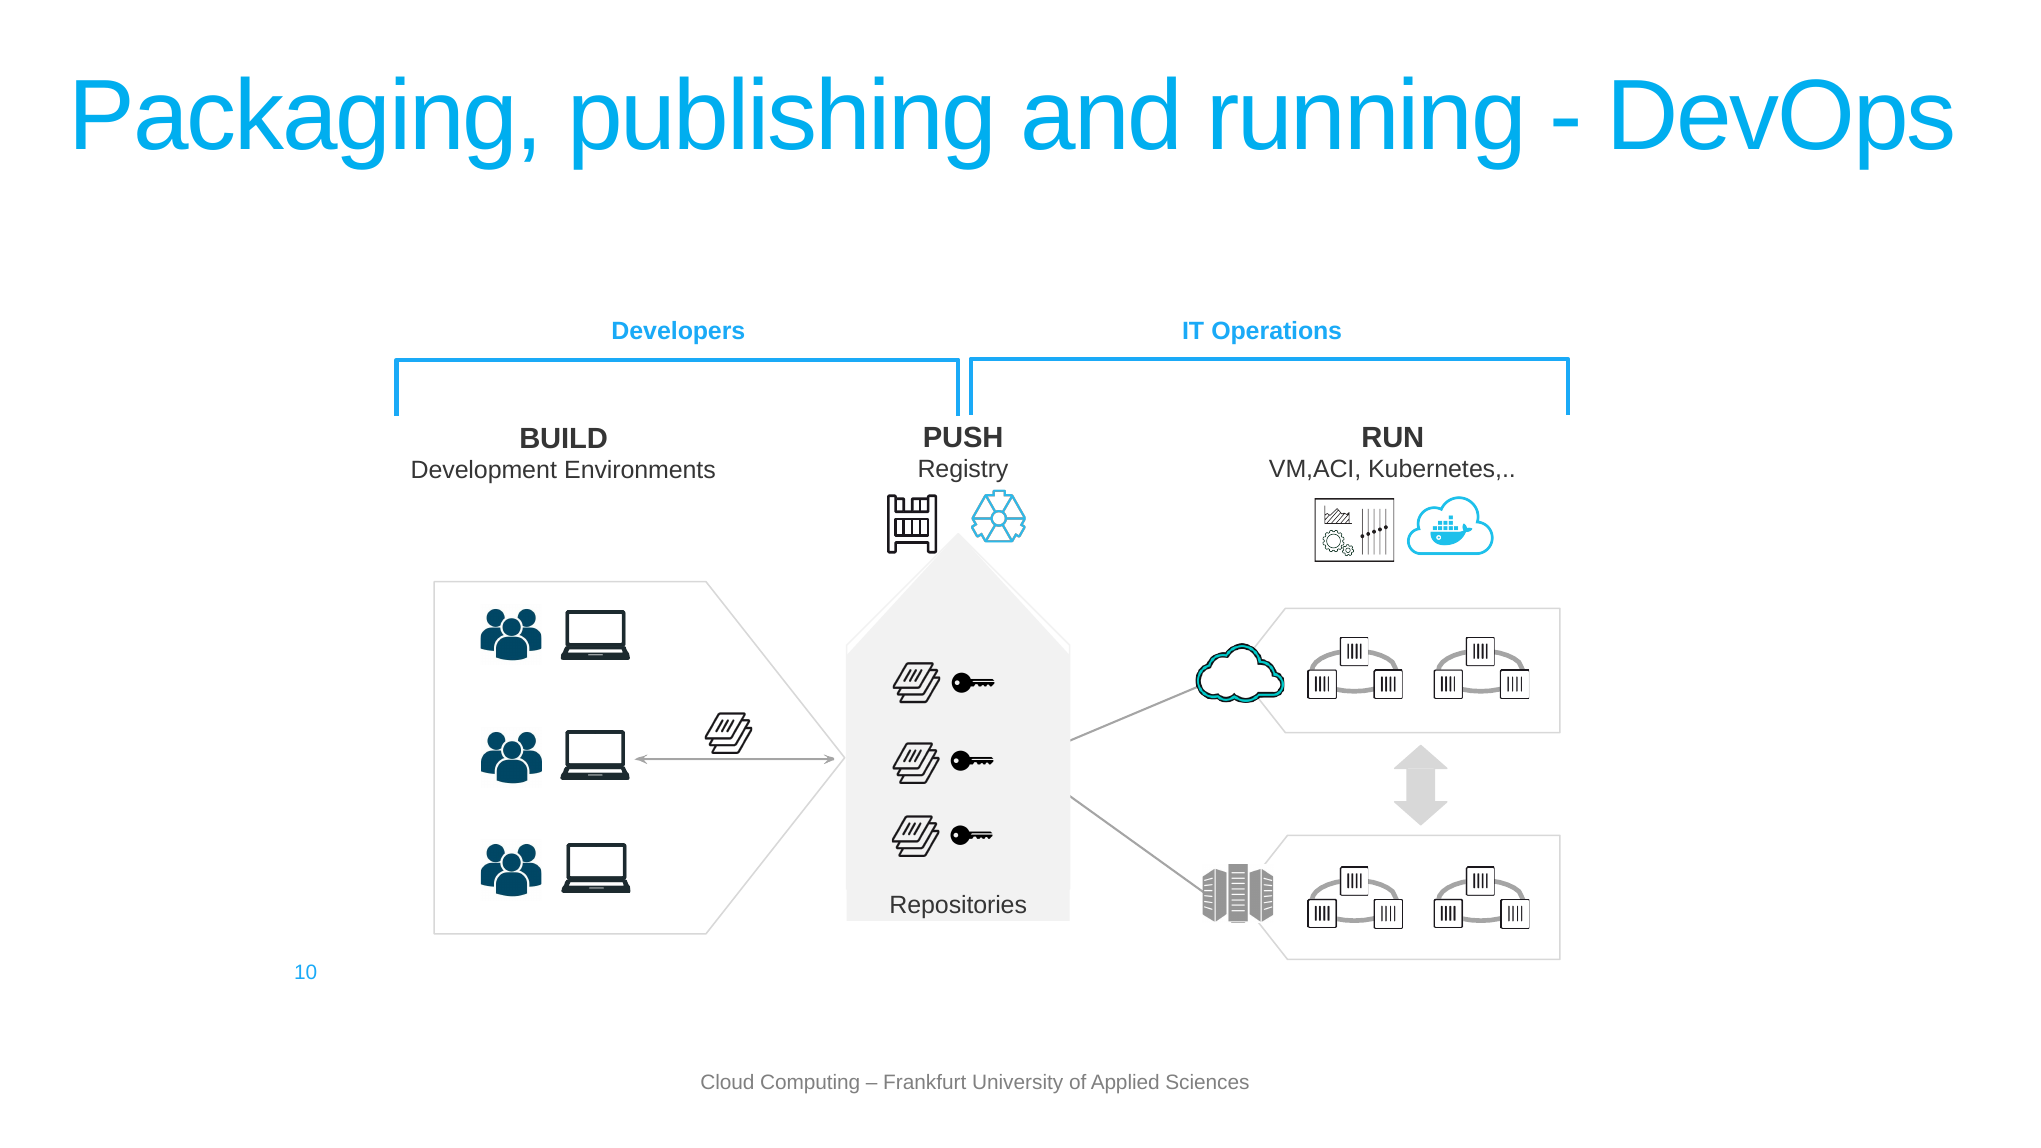

# Packaging, publishing and running - DevOps
Developers	IT Operations

PUSH
Registry
RUN
VM,ACI, Kubernetes,..
BUILD
Development Environments

Repositories

10
Cloud Computing – Frankfurt University of Applied Sciences